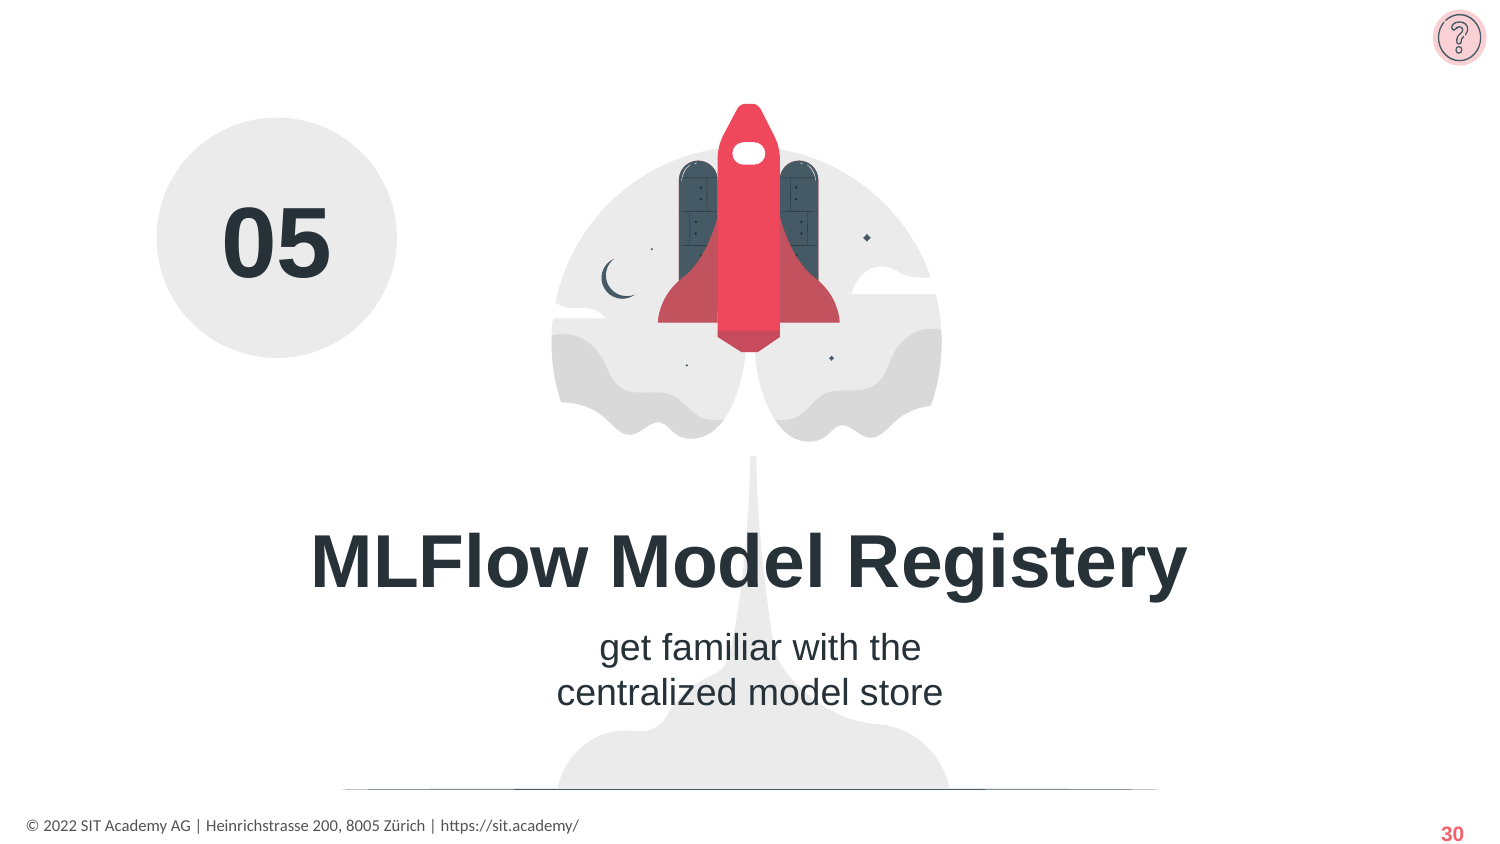

05

MLFlow Model Registery
  get familiar with the centralized model store

30